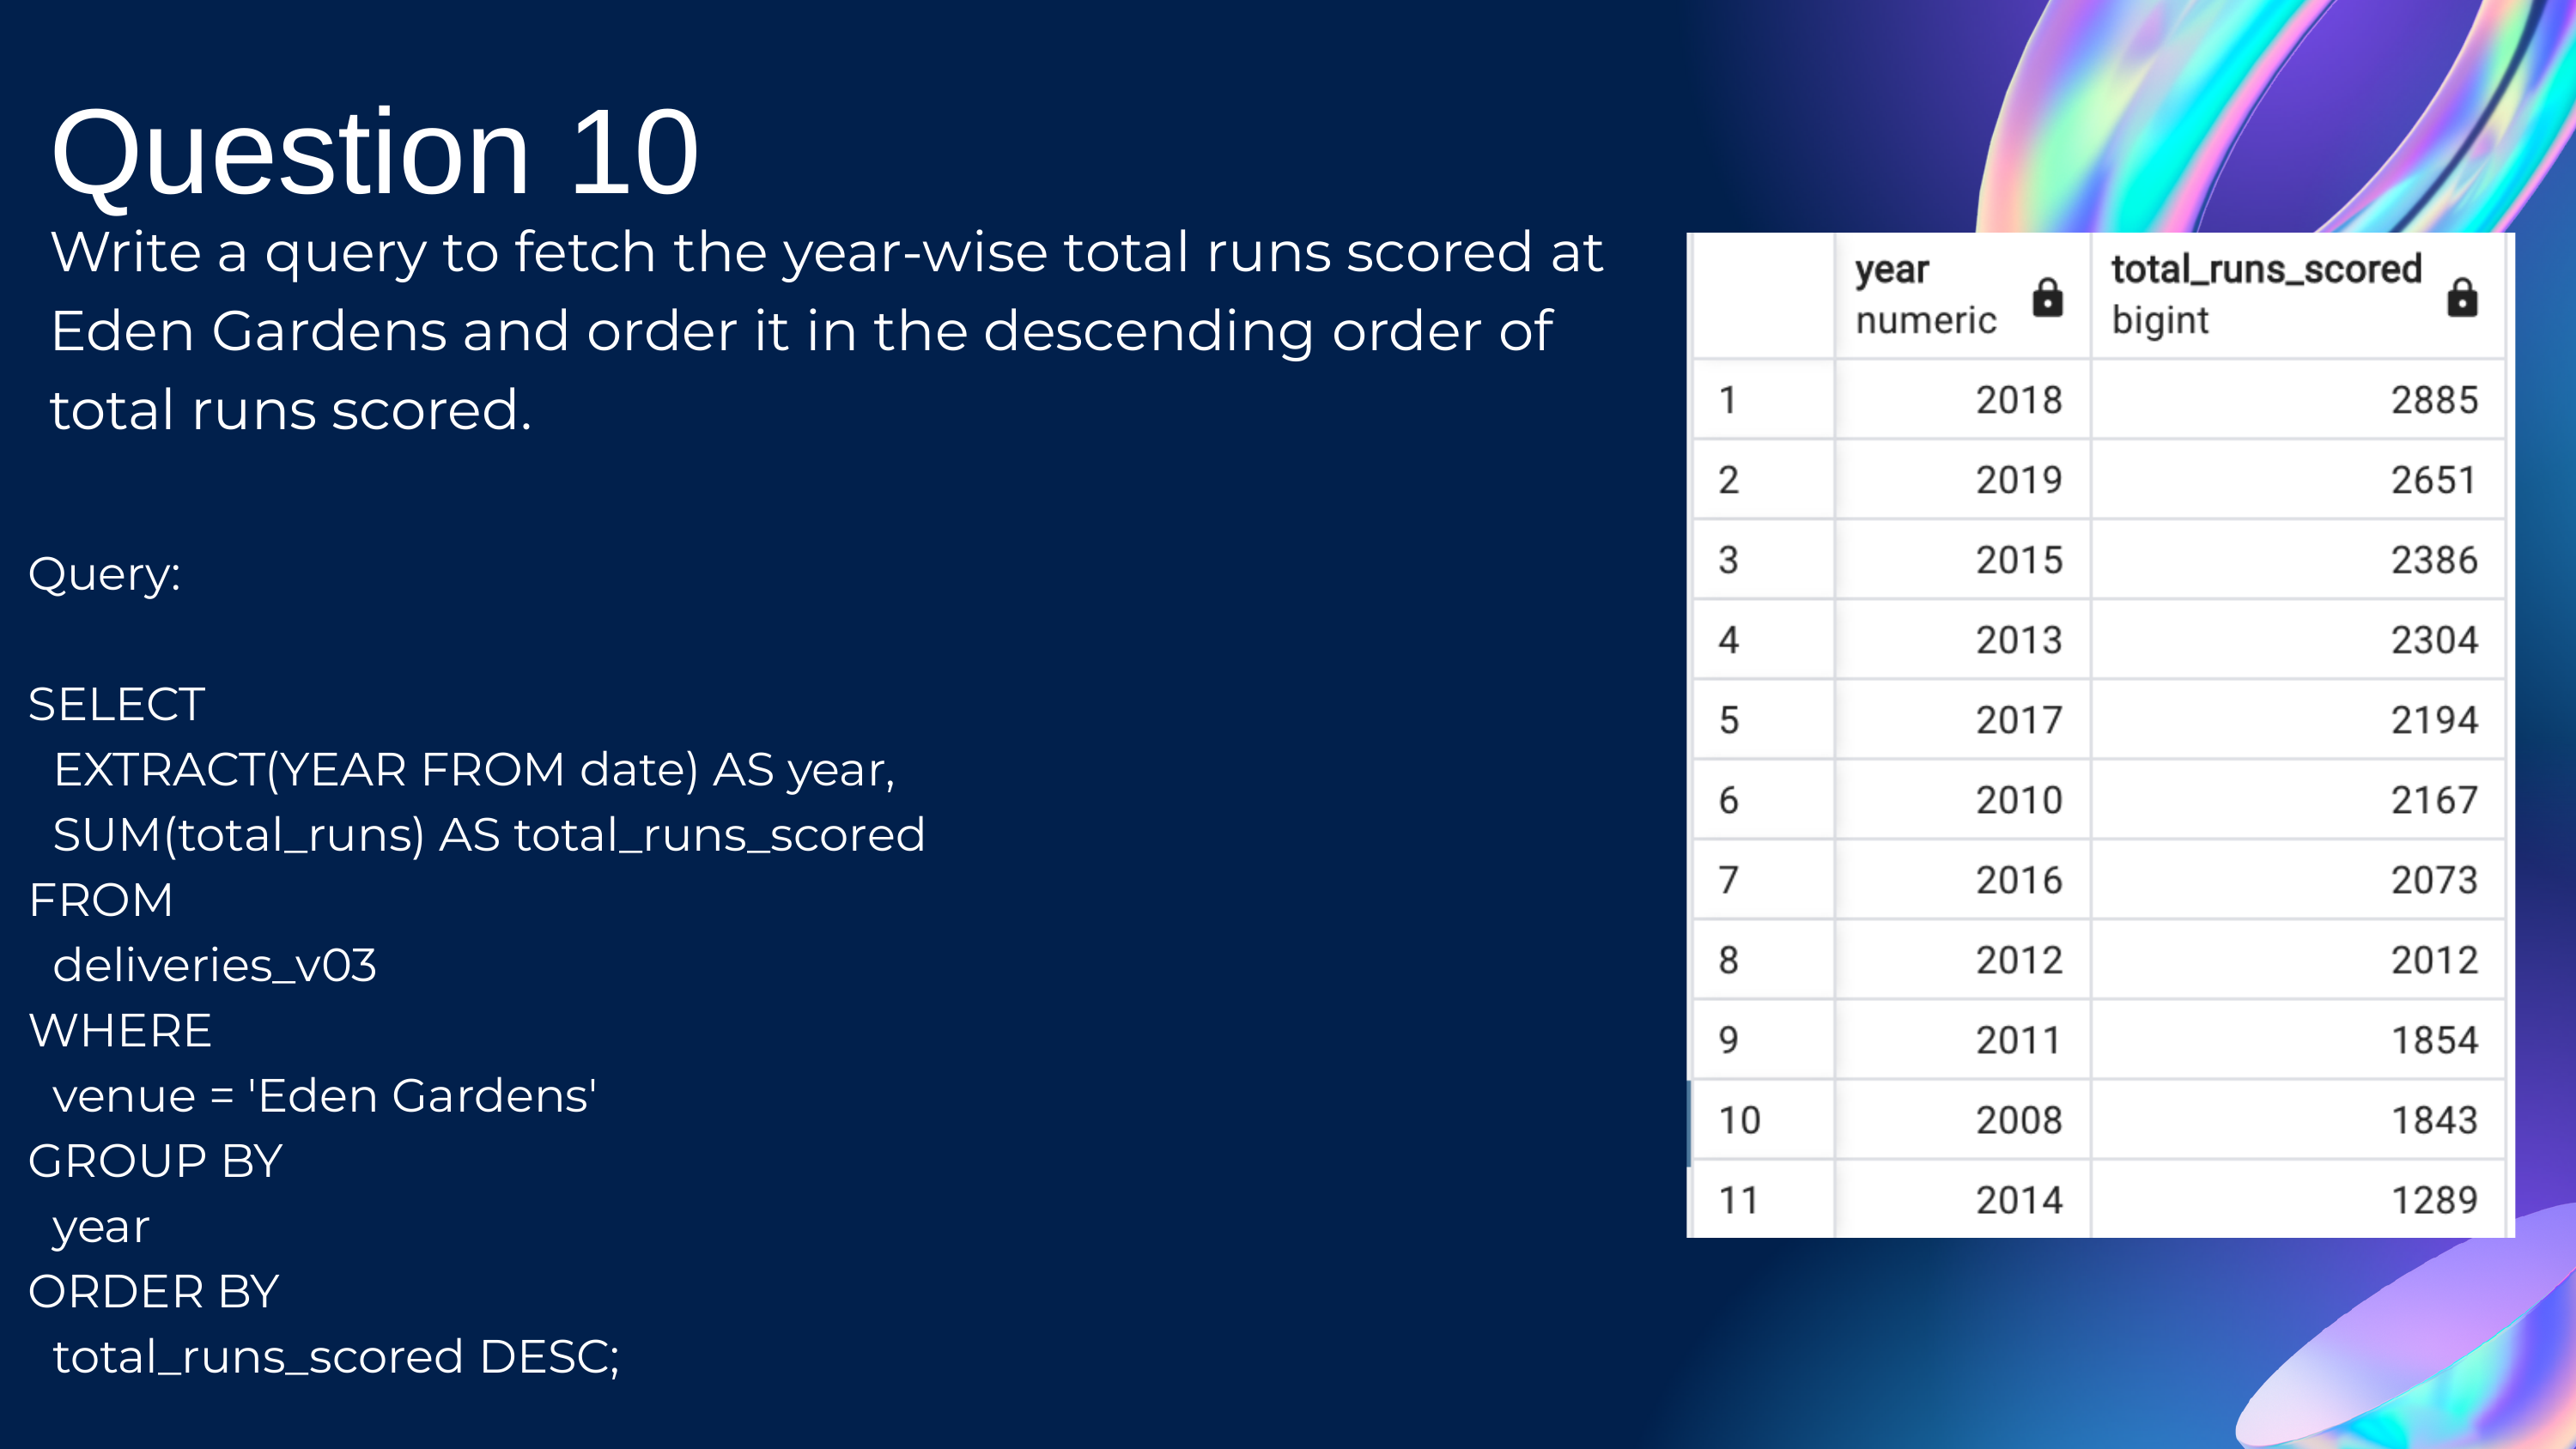

Question 10
Write a query to fetch the year-wise total runs scored at Eden Gardens and order it in the descending order of total runs scored.

Query:

SELECT
  EXTRACT(YEAR FROM date) AS year,
  SUM(total_runs) AS total_runs_scored
FROM
  deliveries_v03
WHERE
  venue = 'Eden Gardens'
GROUP BY
  year
ORDER BY
  total_runs_scored DESC;